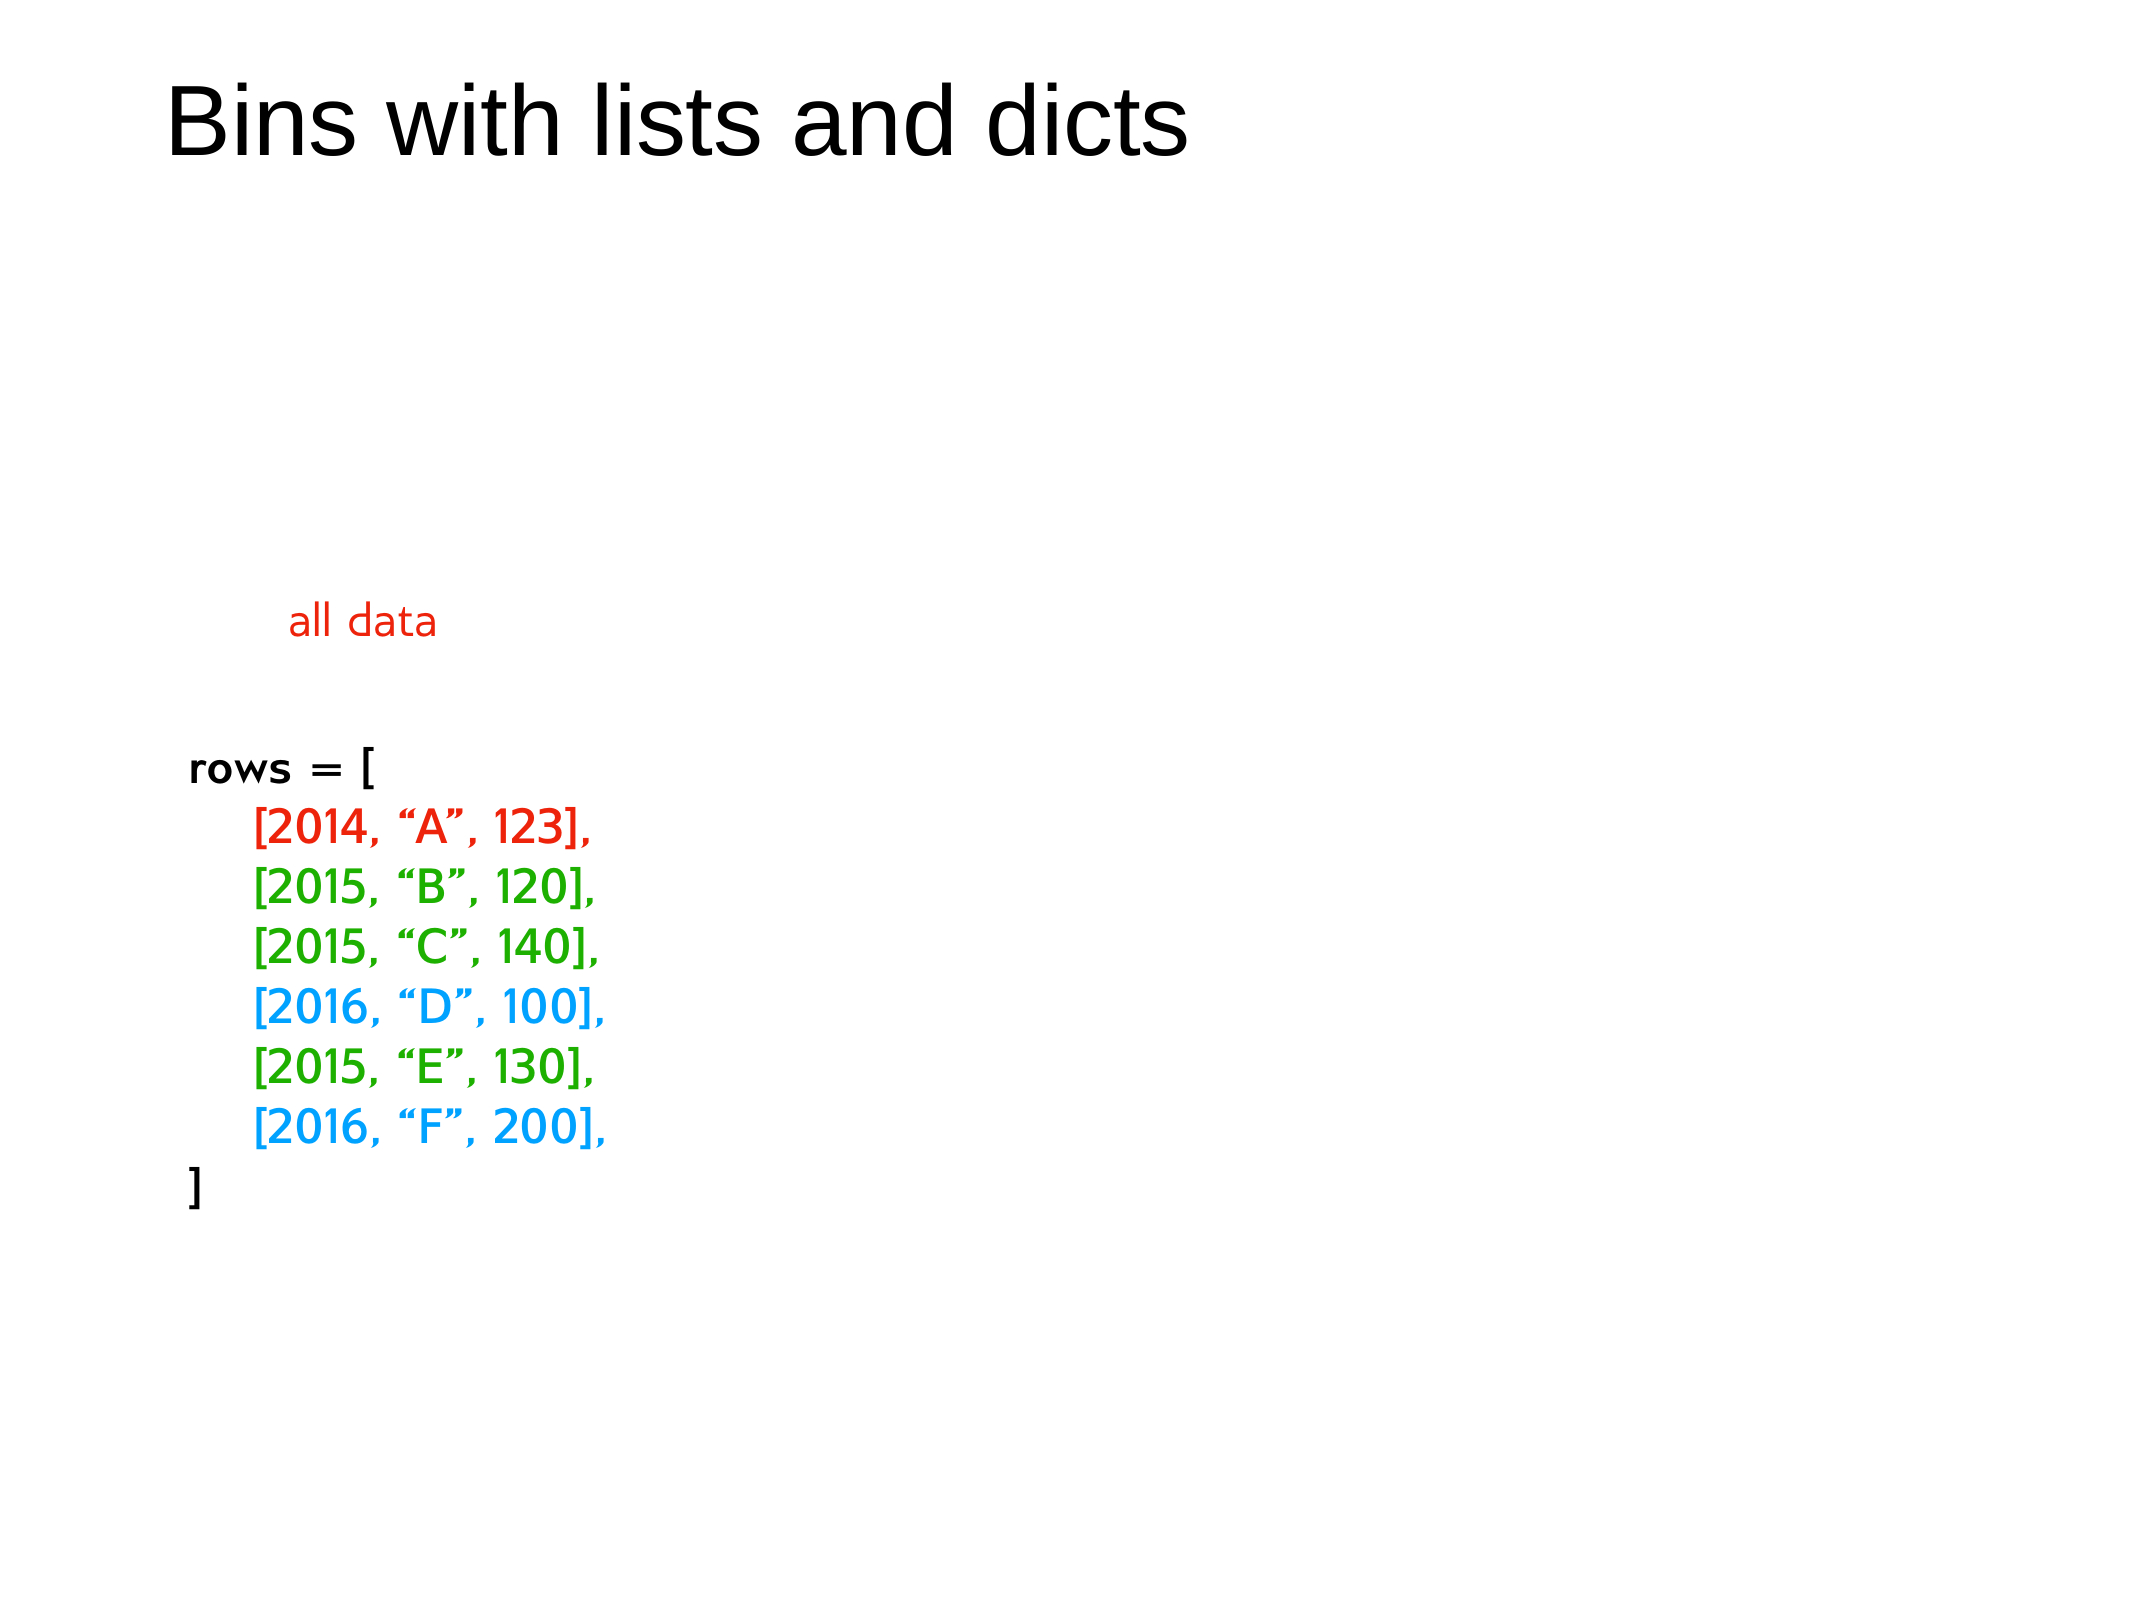

# Bins with lists and dicts
all data
rows = [
    [2014, “A”, 123],
    [2015, “B”, 120],
    [2015, “C”, 140],
    [2016, “D”, 100],
    [2015, “E”, 130],
    [2016, “F”, 200],
]